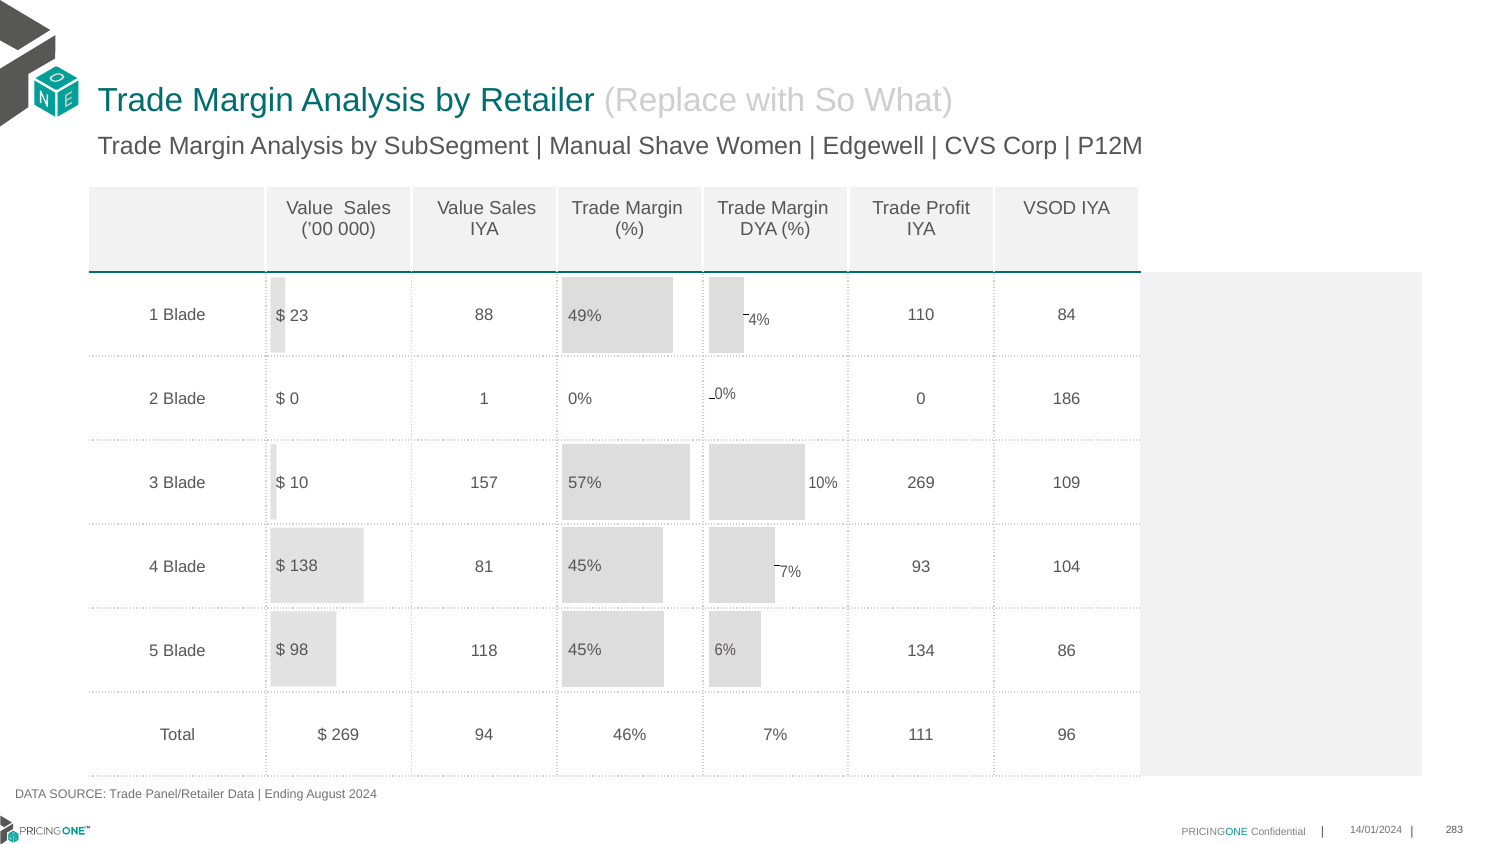

# Trade Margin Analysis by Retailer (Replace with So What)
Trade Margin Analysis by SubSegment | Manual Shave Women | Edgewell | CVS Corp | P12M
|  | Value Sales (’00 000) | Value Sales IYA | Trade Margin (%) | Trade Margin DYA (%) | Trade Profit IYA | VSOD IYA |  |
| --- | --- | --- | --- | --- | --- | --- | --- |
| 1 Blade |  | 88 |  |  | 110 | 84 |  |
| 2 Blade |  | 1 |  |  | 0 | 186 |  |
| 3 Blade |  | 157 |  |  | 269 | 109 |  |
| 4 Blade |  | 81 |  |  | 93 | 104 |  |
| 5 Blade |  | 118 |  |  | 134 | 86 |  |
| Total | $ 269 | 94 | 46% | 7% | 111 | 96 |  |

### Chart

| Category | Trade Margin DYA |
|---|---|
| 1 Blade | 0.03695937280068484 |
| 2 Blade | 0.0 |
| 3 Blade | 0.10159538555501091 |
| 4 Blade | 0.06969906428281203 |
| 5 Blade | 0.055200786081314235 |
|  | None |

### Chart

| Category | Trade Margin % |
|---|---|
| 1 Blade | 0.49346540570821124 |
| 2 Blade | 0.0 |
| 3 Blade | 0.5701720259928266 |
| 4 Blade | 0.4492082766312346 |
| 5 Blade | 0.4528141840243578 |
|  | None |

### Chart

| Category | Value Sales |
|---|---|
| 1 Blade | 23.0 |
| 2 Blade | 0.0 |
| 3 Blade | 10.0 |
| 4 Blade | 138.0 |
| 5 Blade | 98.0 |
|  | None |
DATA SOURCE: Trade Panel/Retailer Data | Ending August 2024

14/01/2024
283